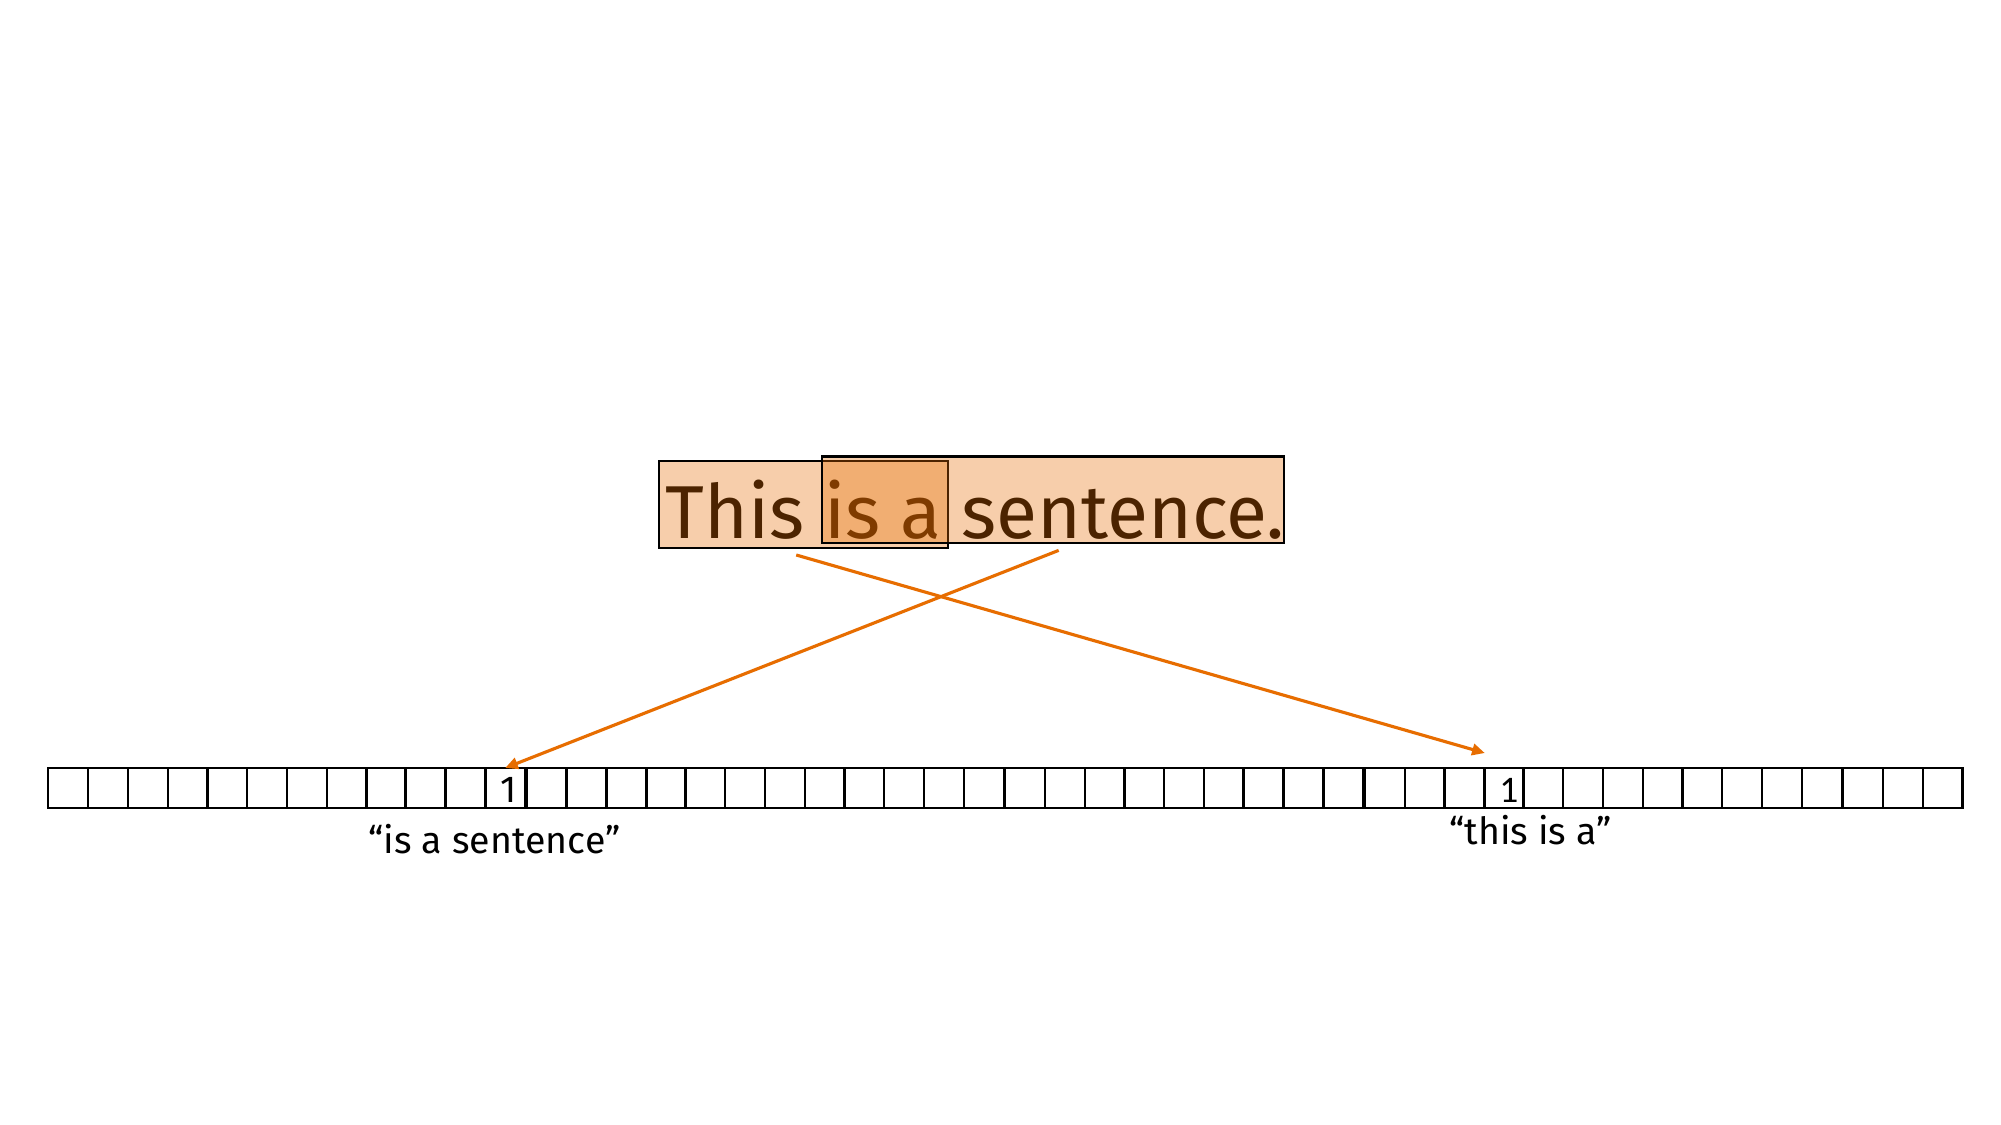

This is a sentence.

1

1

“this is a”
“is a sentence”